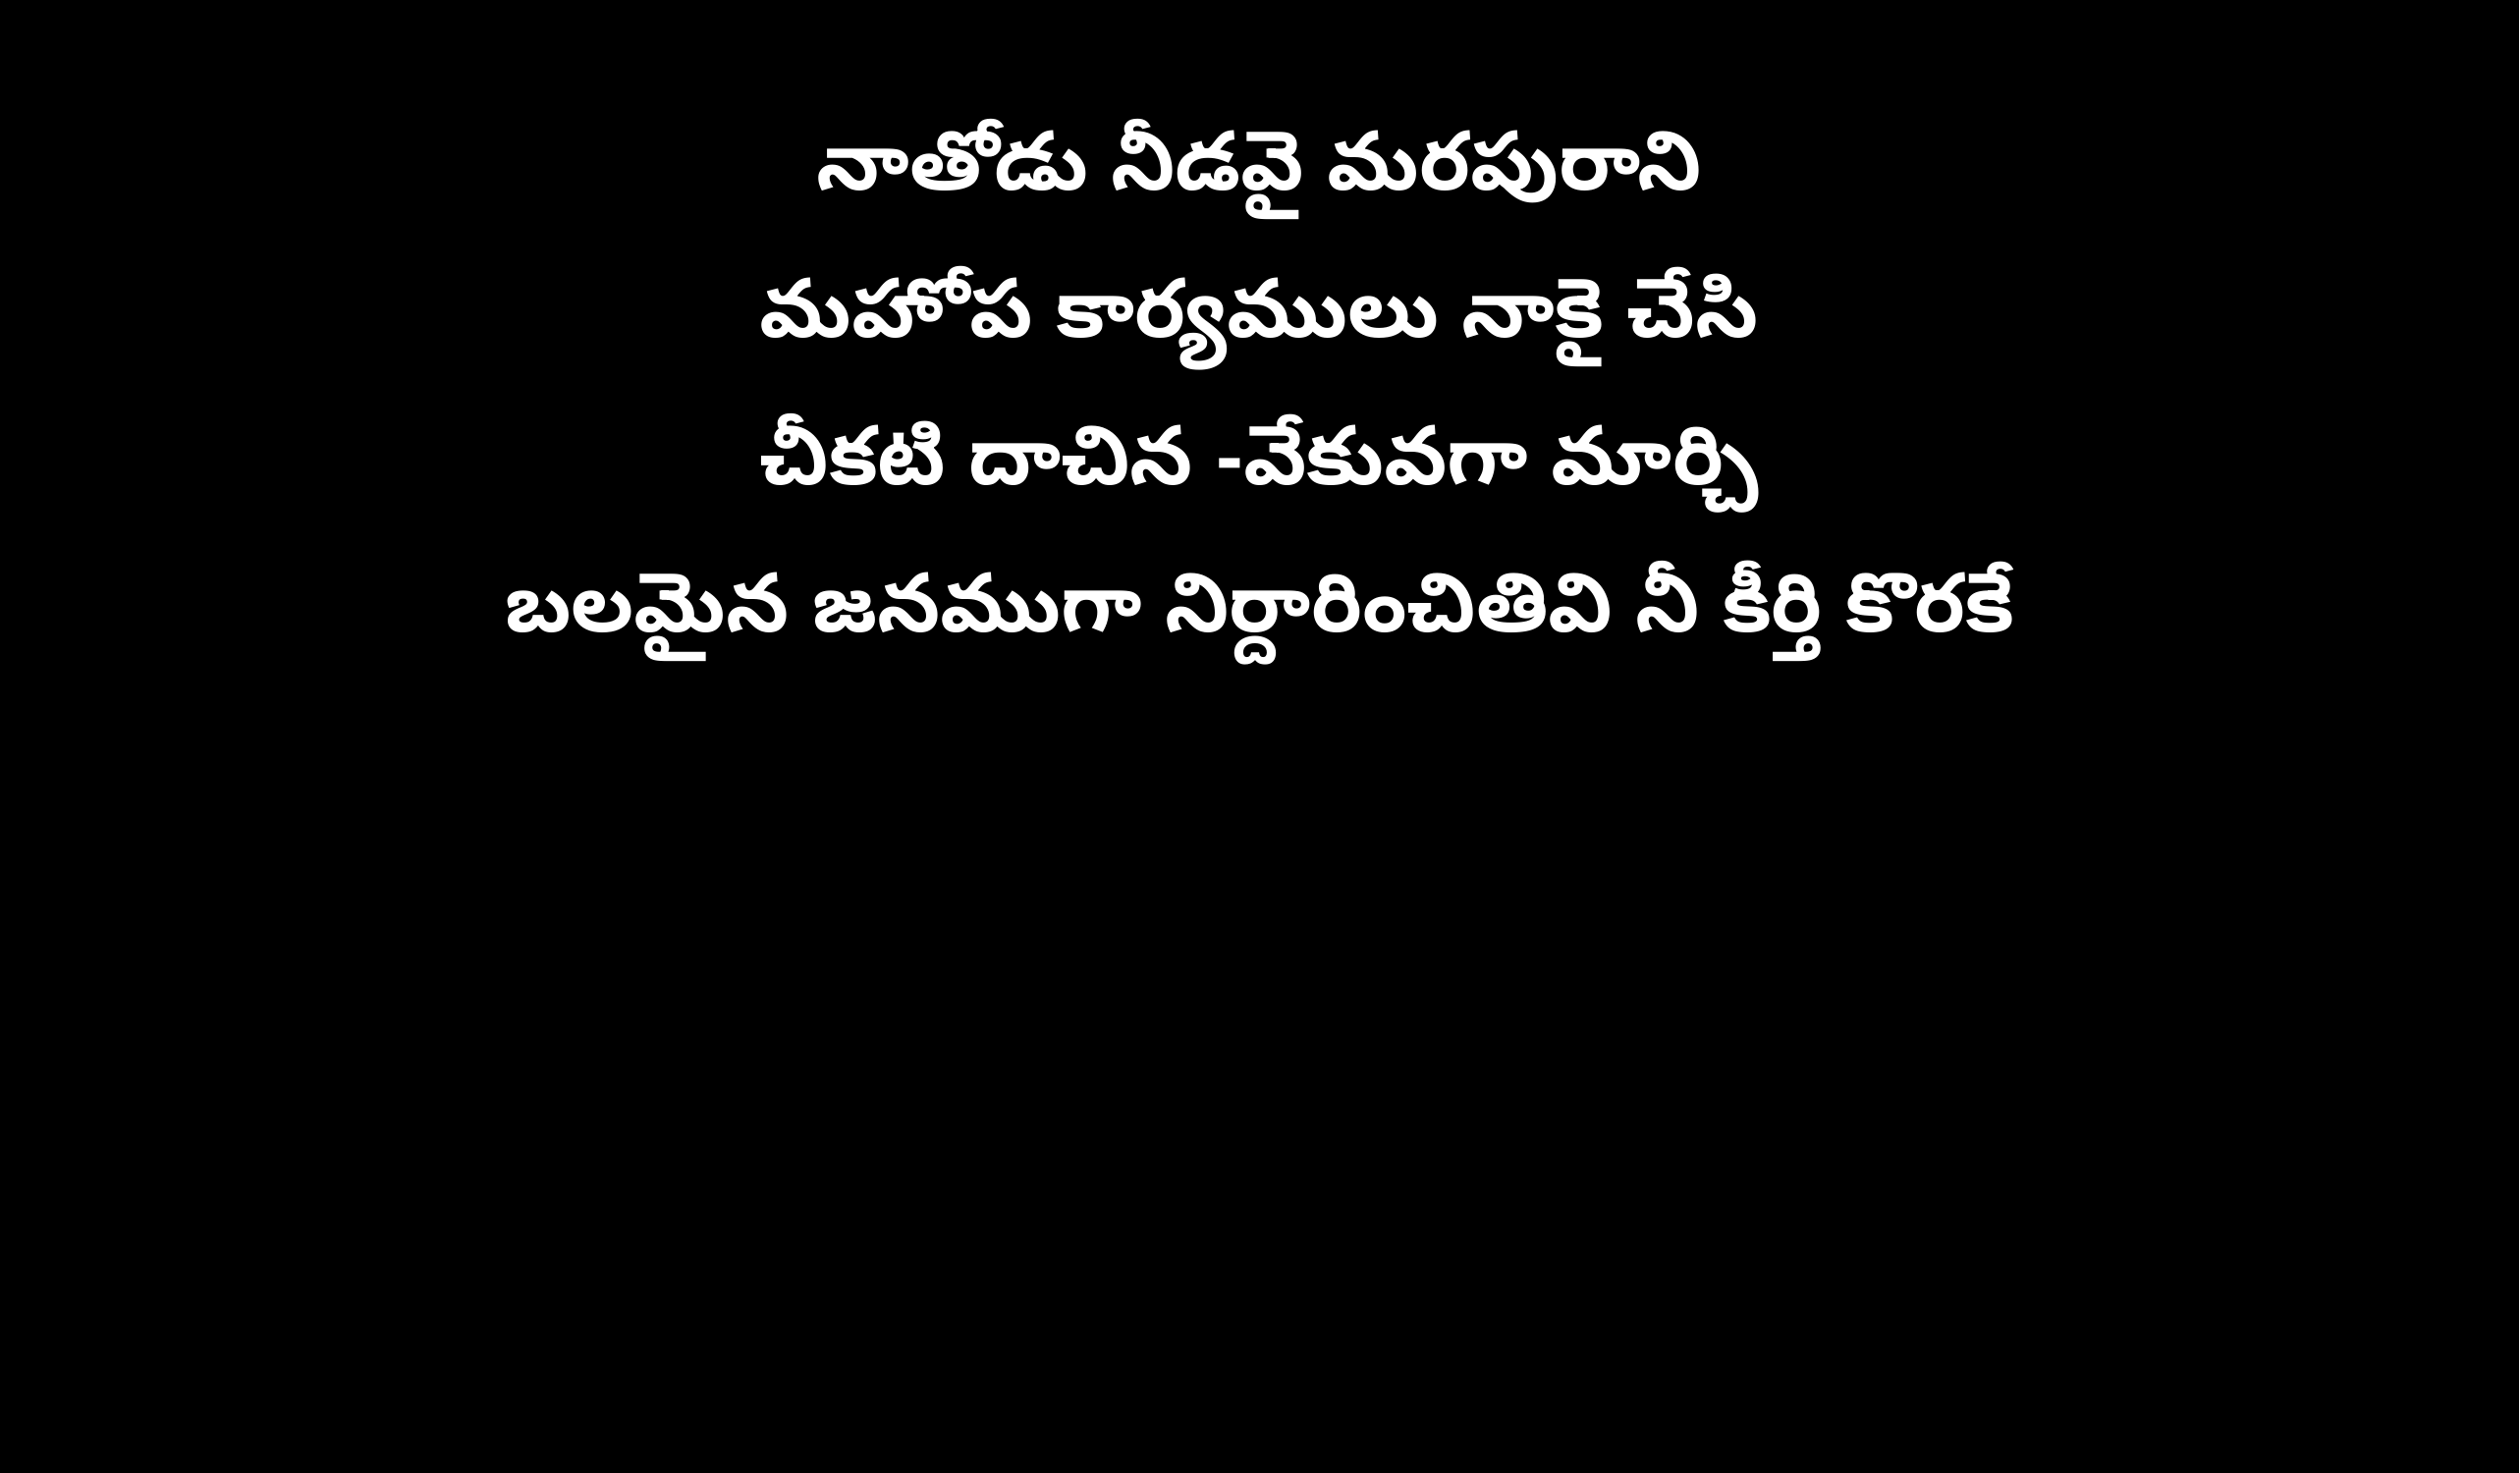

నాతోడు నీడవై మరపురాని
మహోప కార్యములు నాకై చేసి
చీకటి దాచిన -వేకువగా మార్చి
బలమైన జనముగా నిర్దారించితివి నీ కీర్తి కొరకే